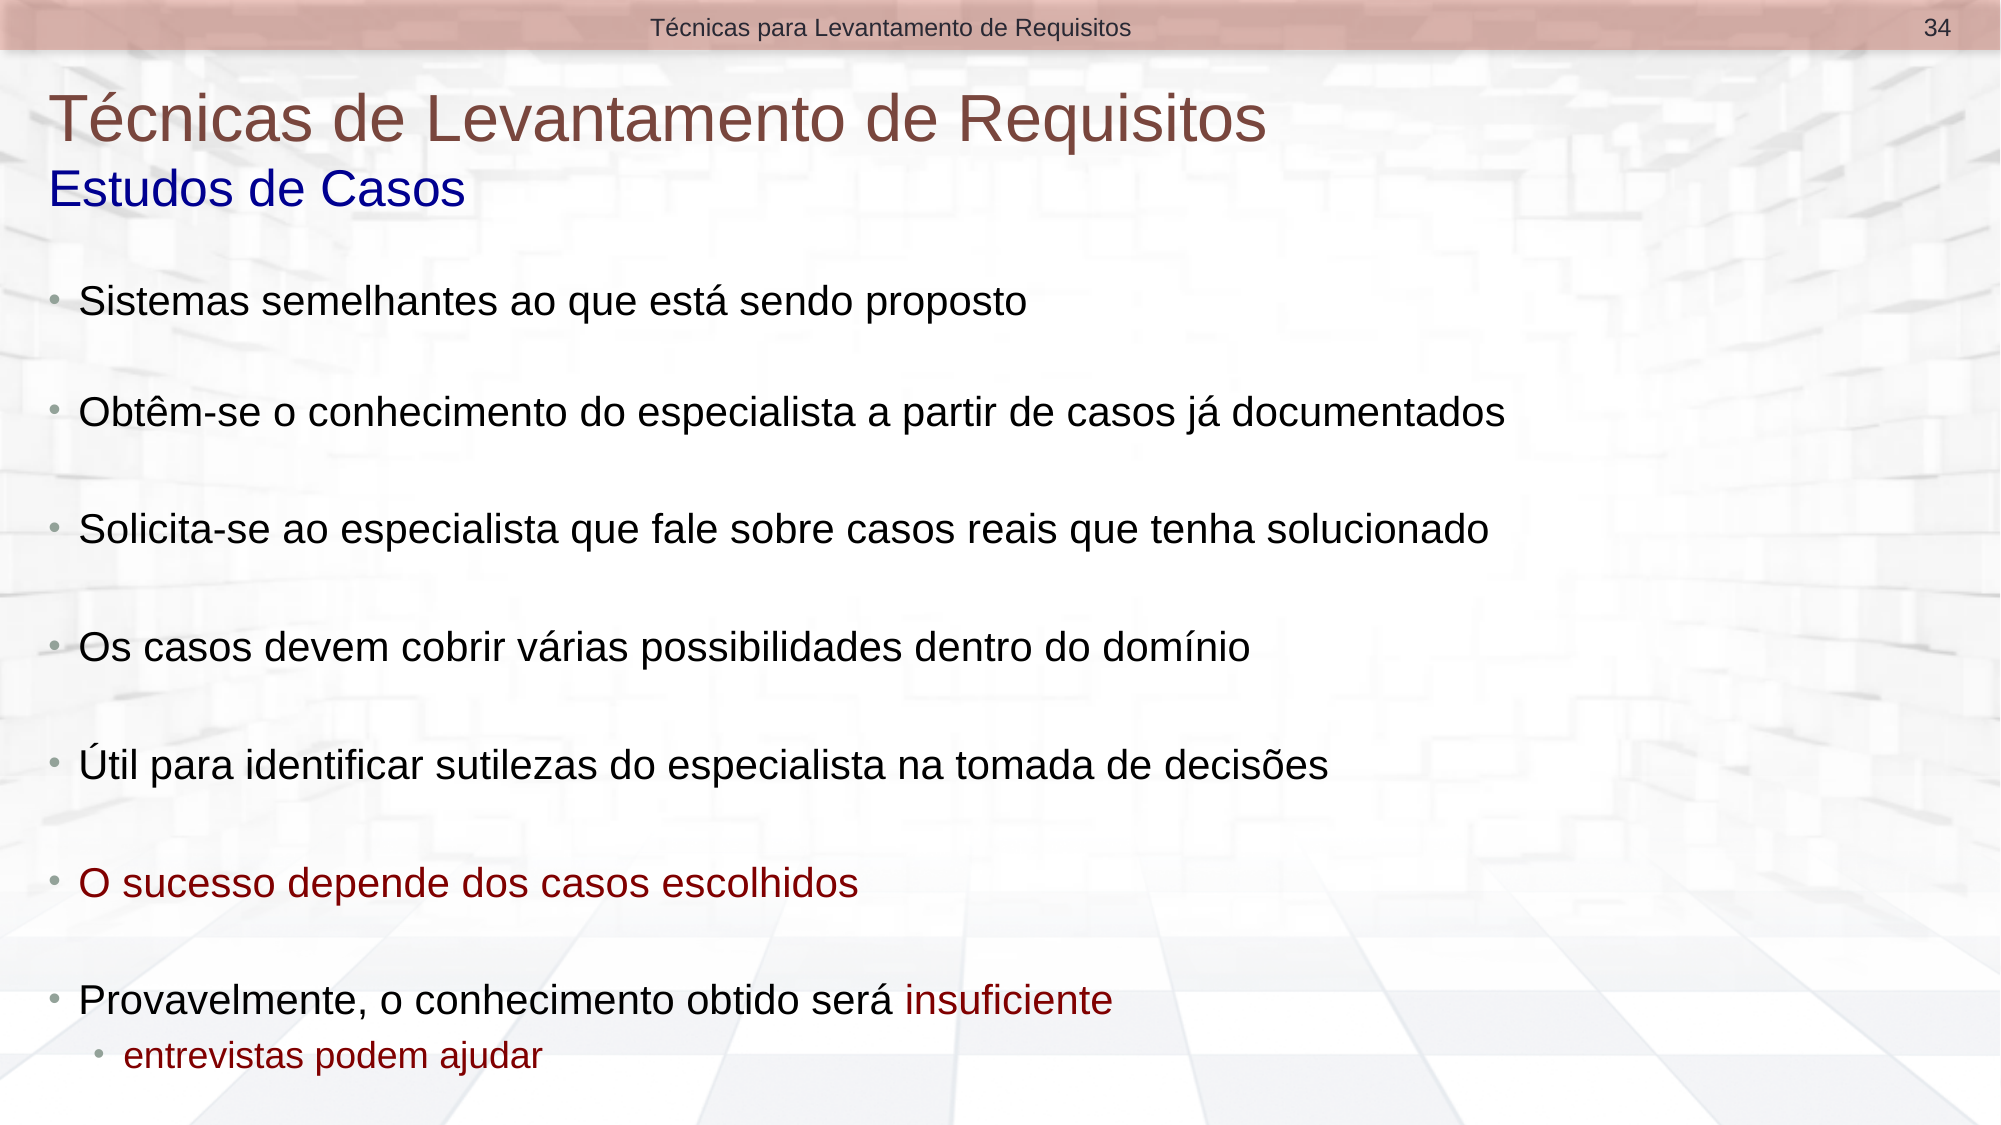

34
Técnicas para Levantamento de Requisitos
# Técnicas de Levantamento de Requisitos Estudos de Casos
Sistemas semelhantes ao que está sendo proposto

Obtêm-se o conhecimento do especialista a partir de casos já documentados

Solicita-se ao especialista que fale sobre casos reais que tenha solucionado

Os casos devem cobrir várias possibilidades dentro do domínio

Útil para identificar sutilezas do especialista na tomada de decisões

O sucesso depende dos casos escolhidos

Provavelmente, o conhecimento obtido será insuficiente
entrevistas podem ajudar